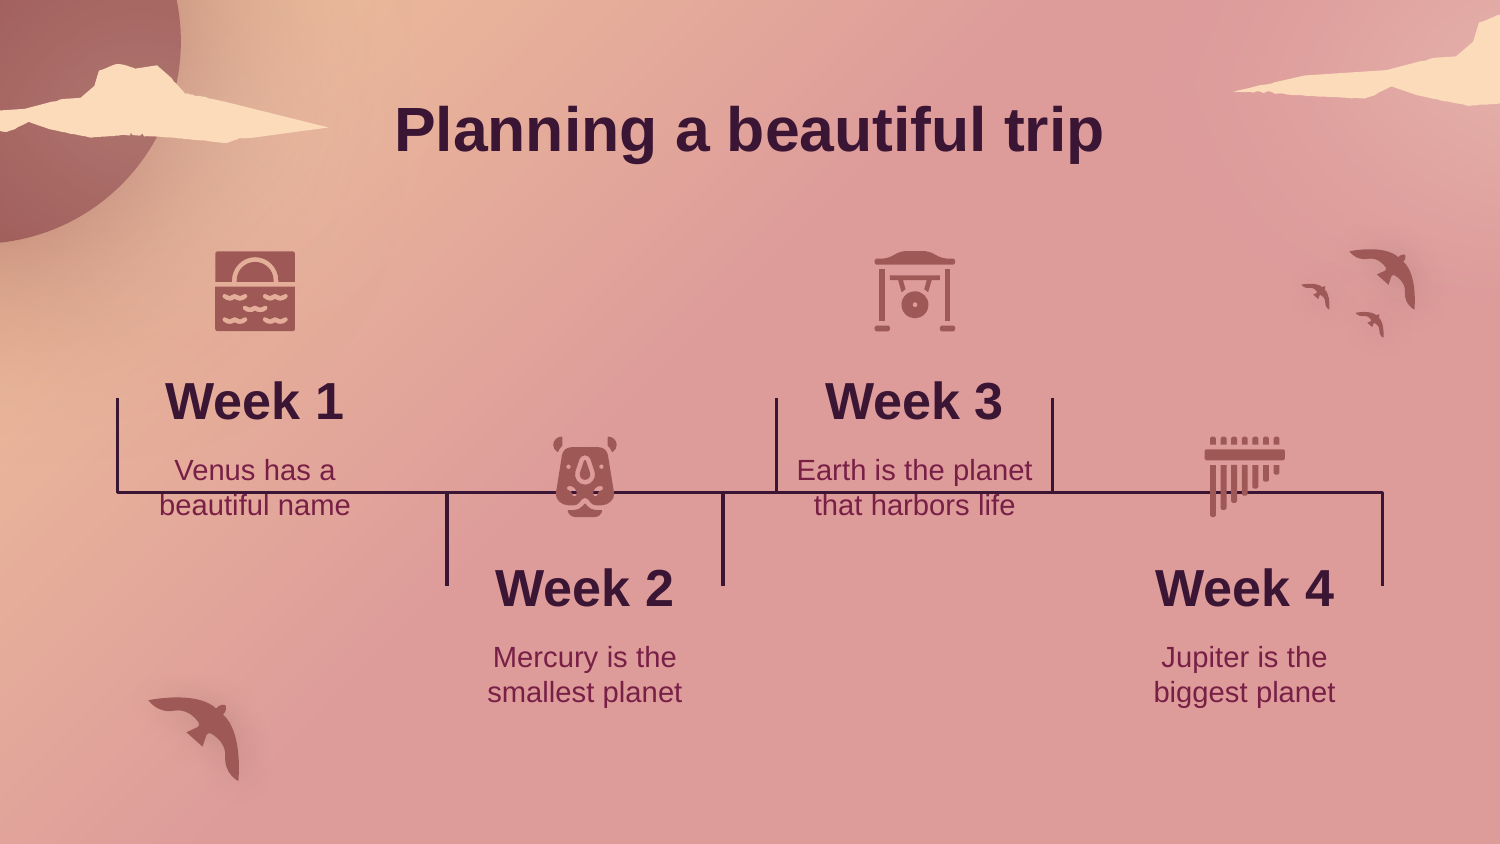

# Planning a beautiful trip

Week 1
Week 3

Earth is the planet that harbors life
Venus has a beautiful name
Week 2
Week 4
Mercury is the smallest planet
Jupiter is the biggest planet